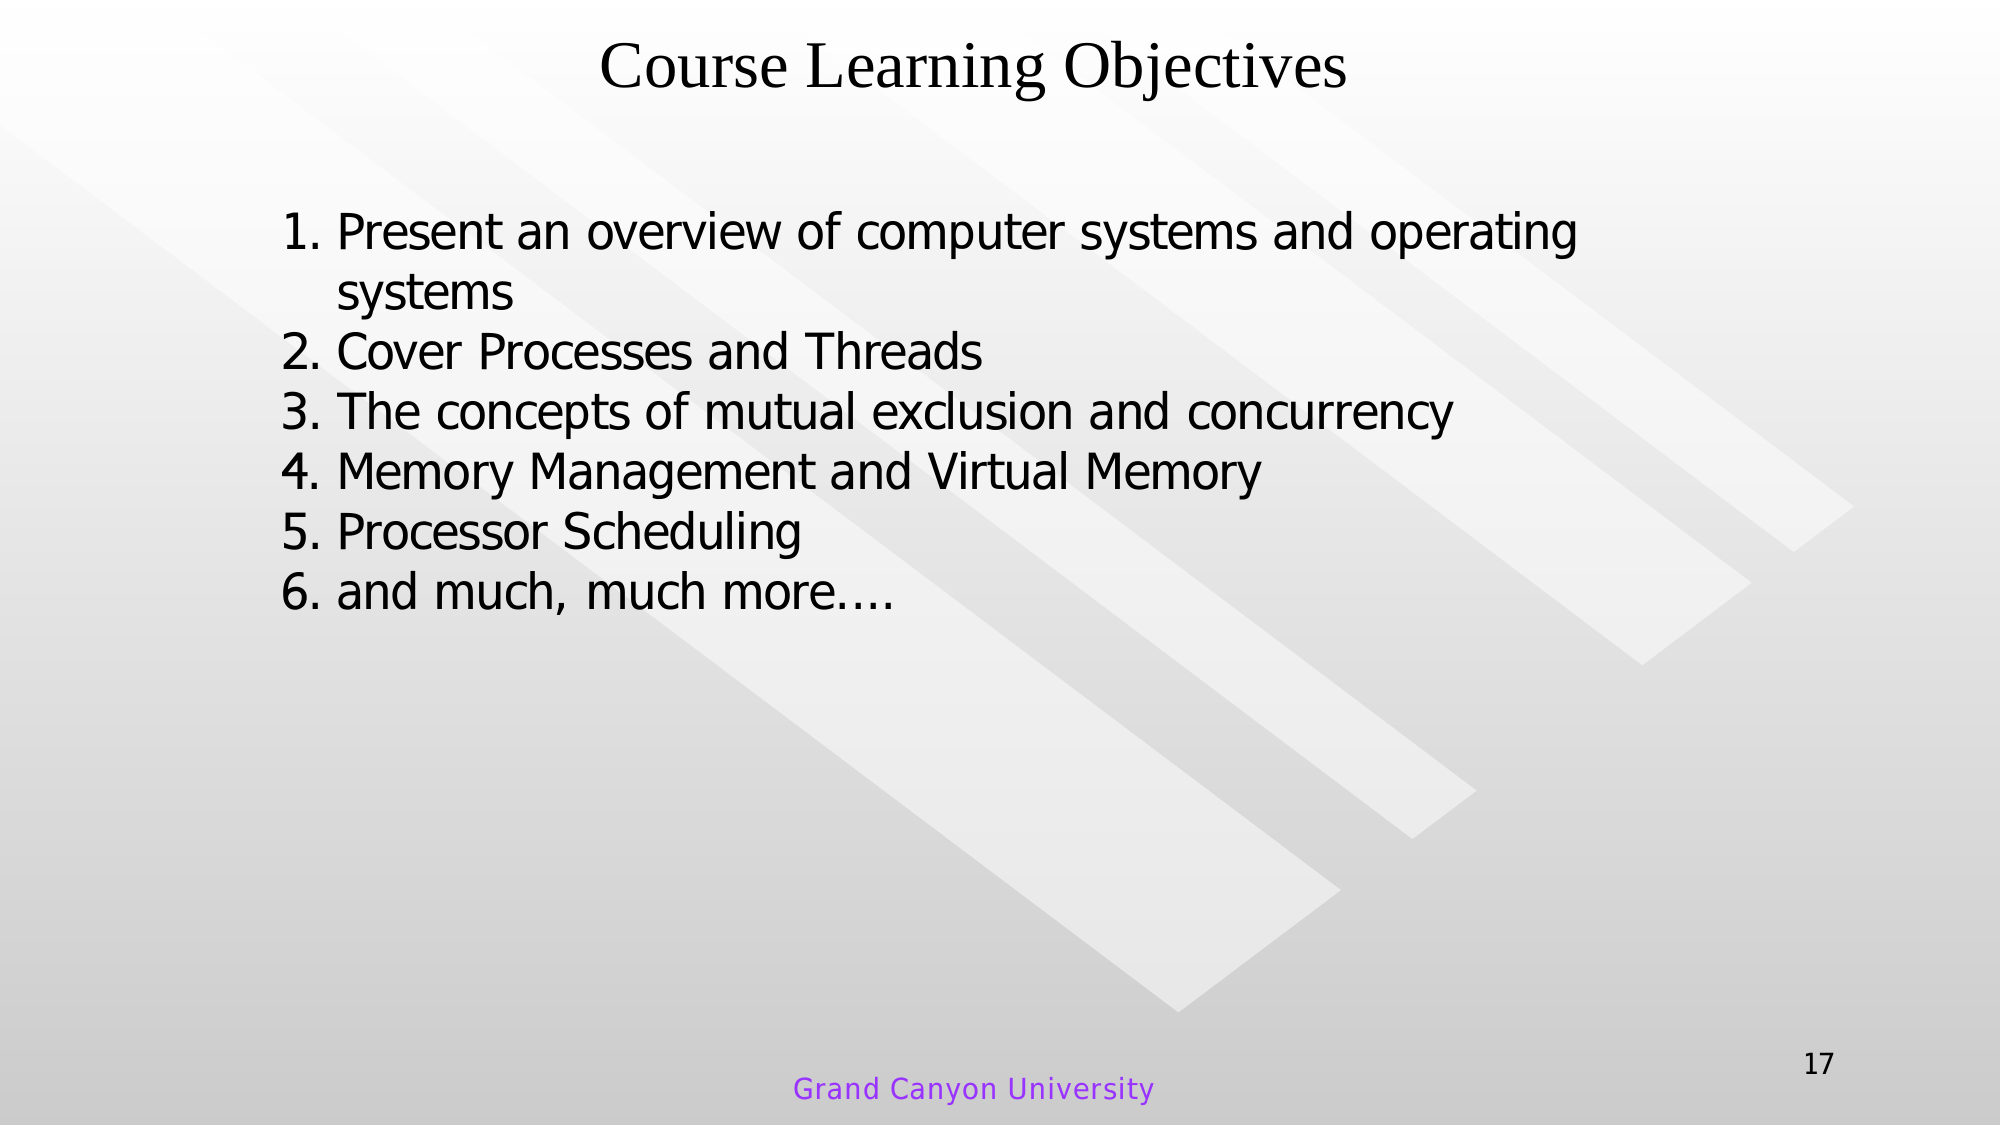

# Course Learning Objectives
Present an overview of computer systems and operating systems
Cover Processes and Threads
The concepts of mutual exclusion and concurrency
Memory Management and Virtual Memory
Processor Scheduling
and much, much more....
17
Grand Canyon University